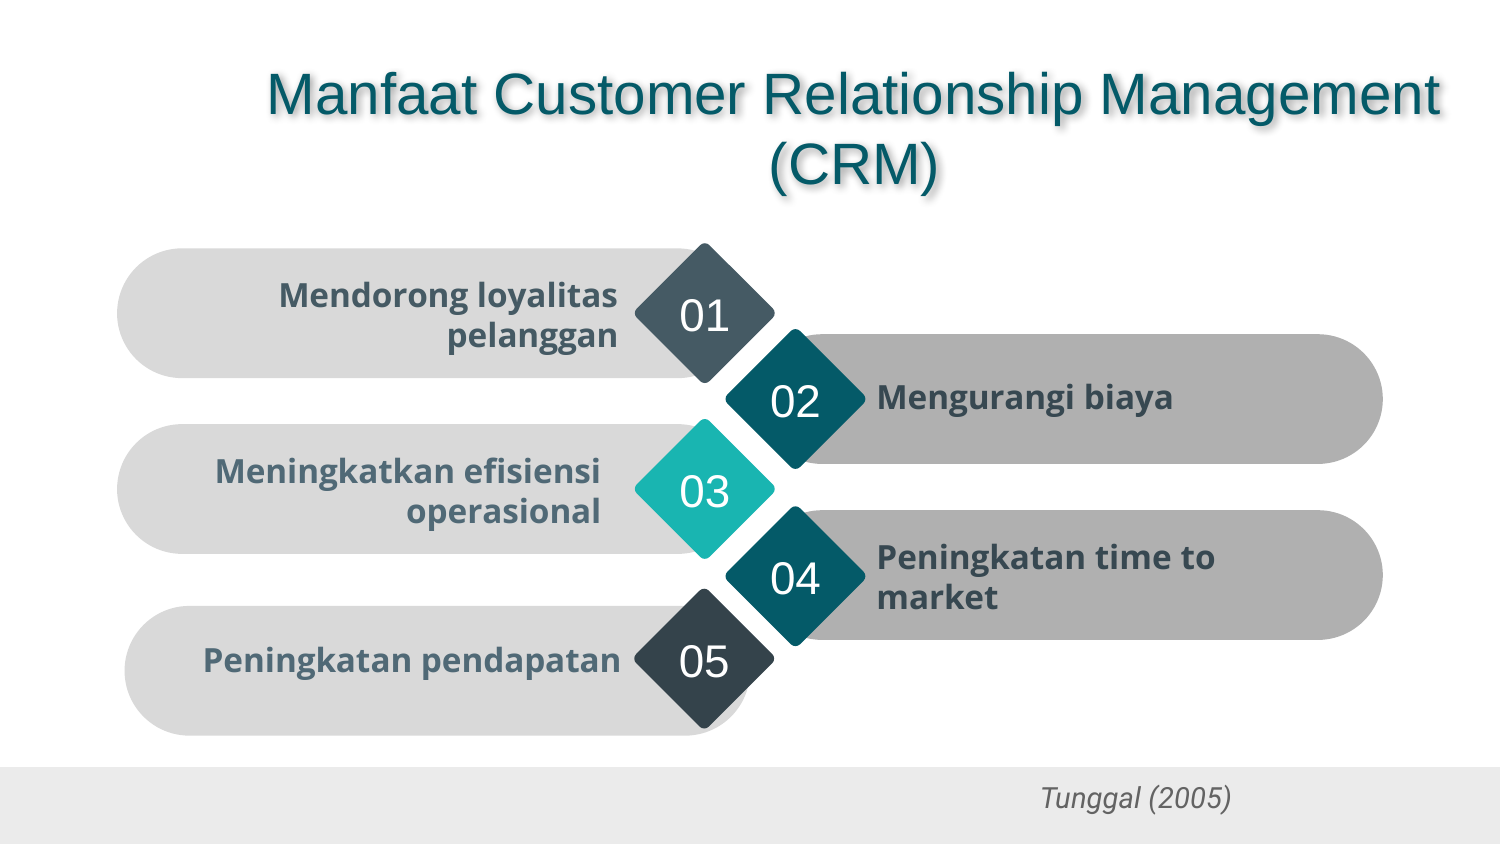

Manfaat Customer Relationship Management (CRM)
01

Mendorong loyalitas pelanggan
02

Mengurangi biaya
03

Meningkatkan efisiensi operasional
04

Peningkatan time to market
05

Peningkatan pendapatan
Tunggal (2005)